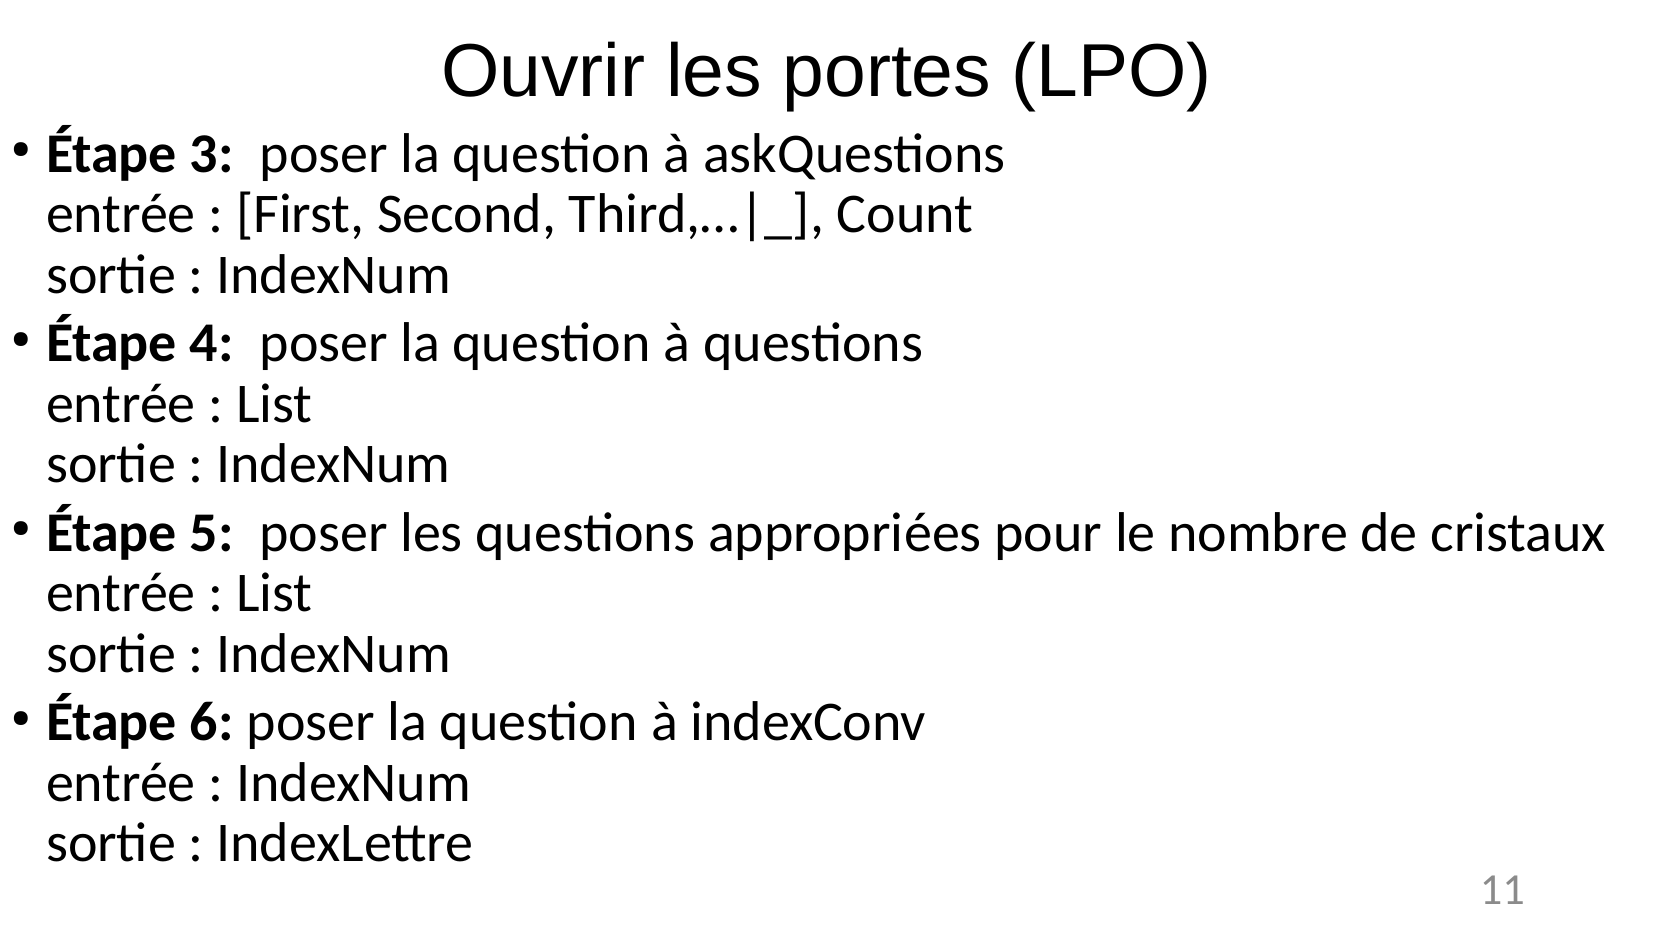

Ouvrir les portes (LPO)
Étape 3:  poser la question à askQuestions
entrée : [First, Second, Third,…|_], Count
sortie : IndexNum
Étape 4:  poser la question à questions
entrée : List
sortie : IndexNum
Étape 5:  poser les questions appropriées pour le nombre de cristaux
entrée : List
sortie : IndexNum
Étape 6: poser la question à indexConv
entrée : IndexNum
sortie : IndexLettre

11